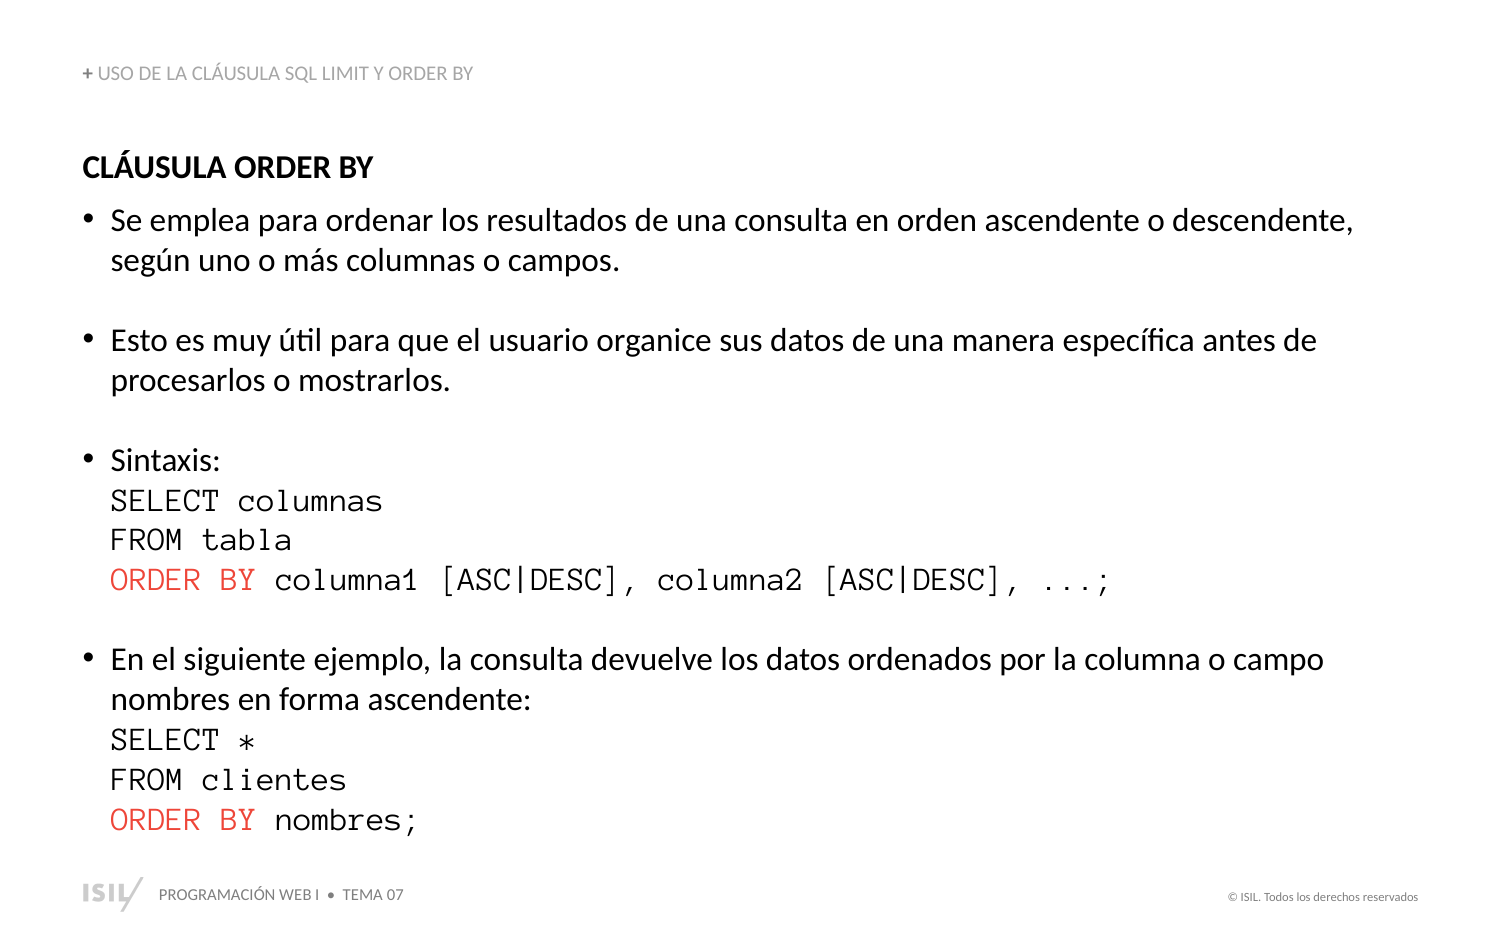

+ USO DE LA CLÁUSULA SQL LIMIT Y ORDER BY
CLÁUSULA ORDER BY
Se emplea para ordenar los resultados de una consulta en orden ascendente o descendente, según uno o más columnas o campos.

Esto es muy útil para que el usuario organice sus datos de una manera específica antes de procesarlos o mostrarlos.

Sintaxis:
SELECT columnas
FROM tabla
ORDER BY columna1 [ASC|DESC], columna2 [ASC|DESC], ...;

En el siguiente ejemplo, la consulta devuelve los datos ordenados por la columna o campo nombres en forma ascendente:
SELECT *
FROM clientes
ORDER BY nombres;